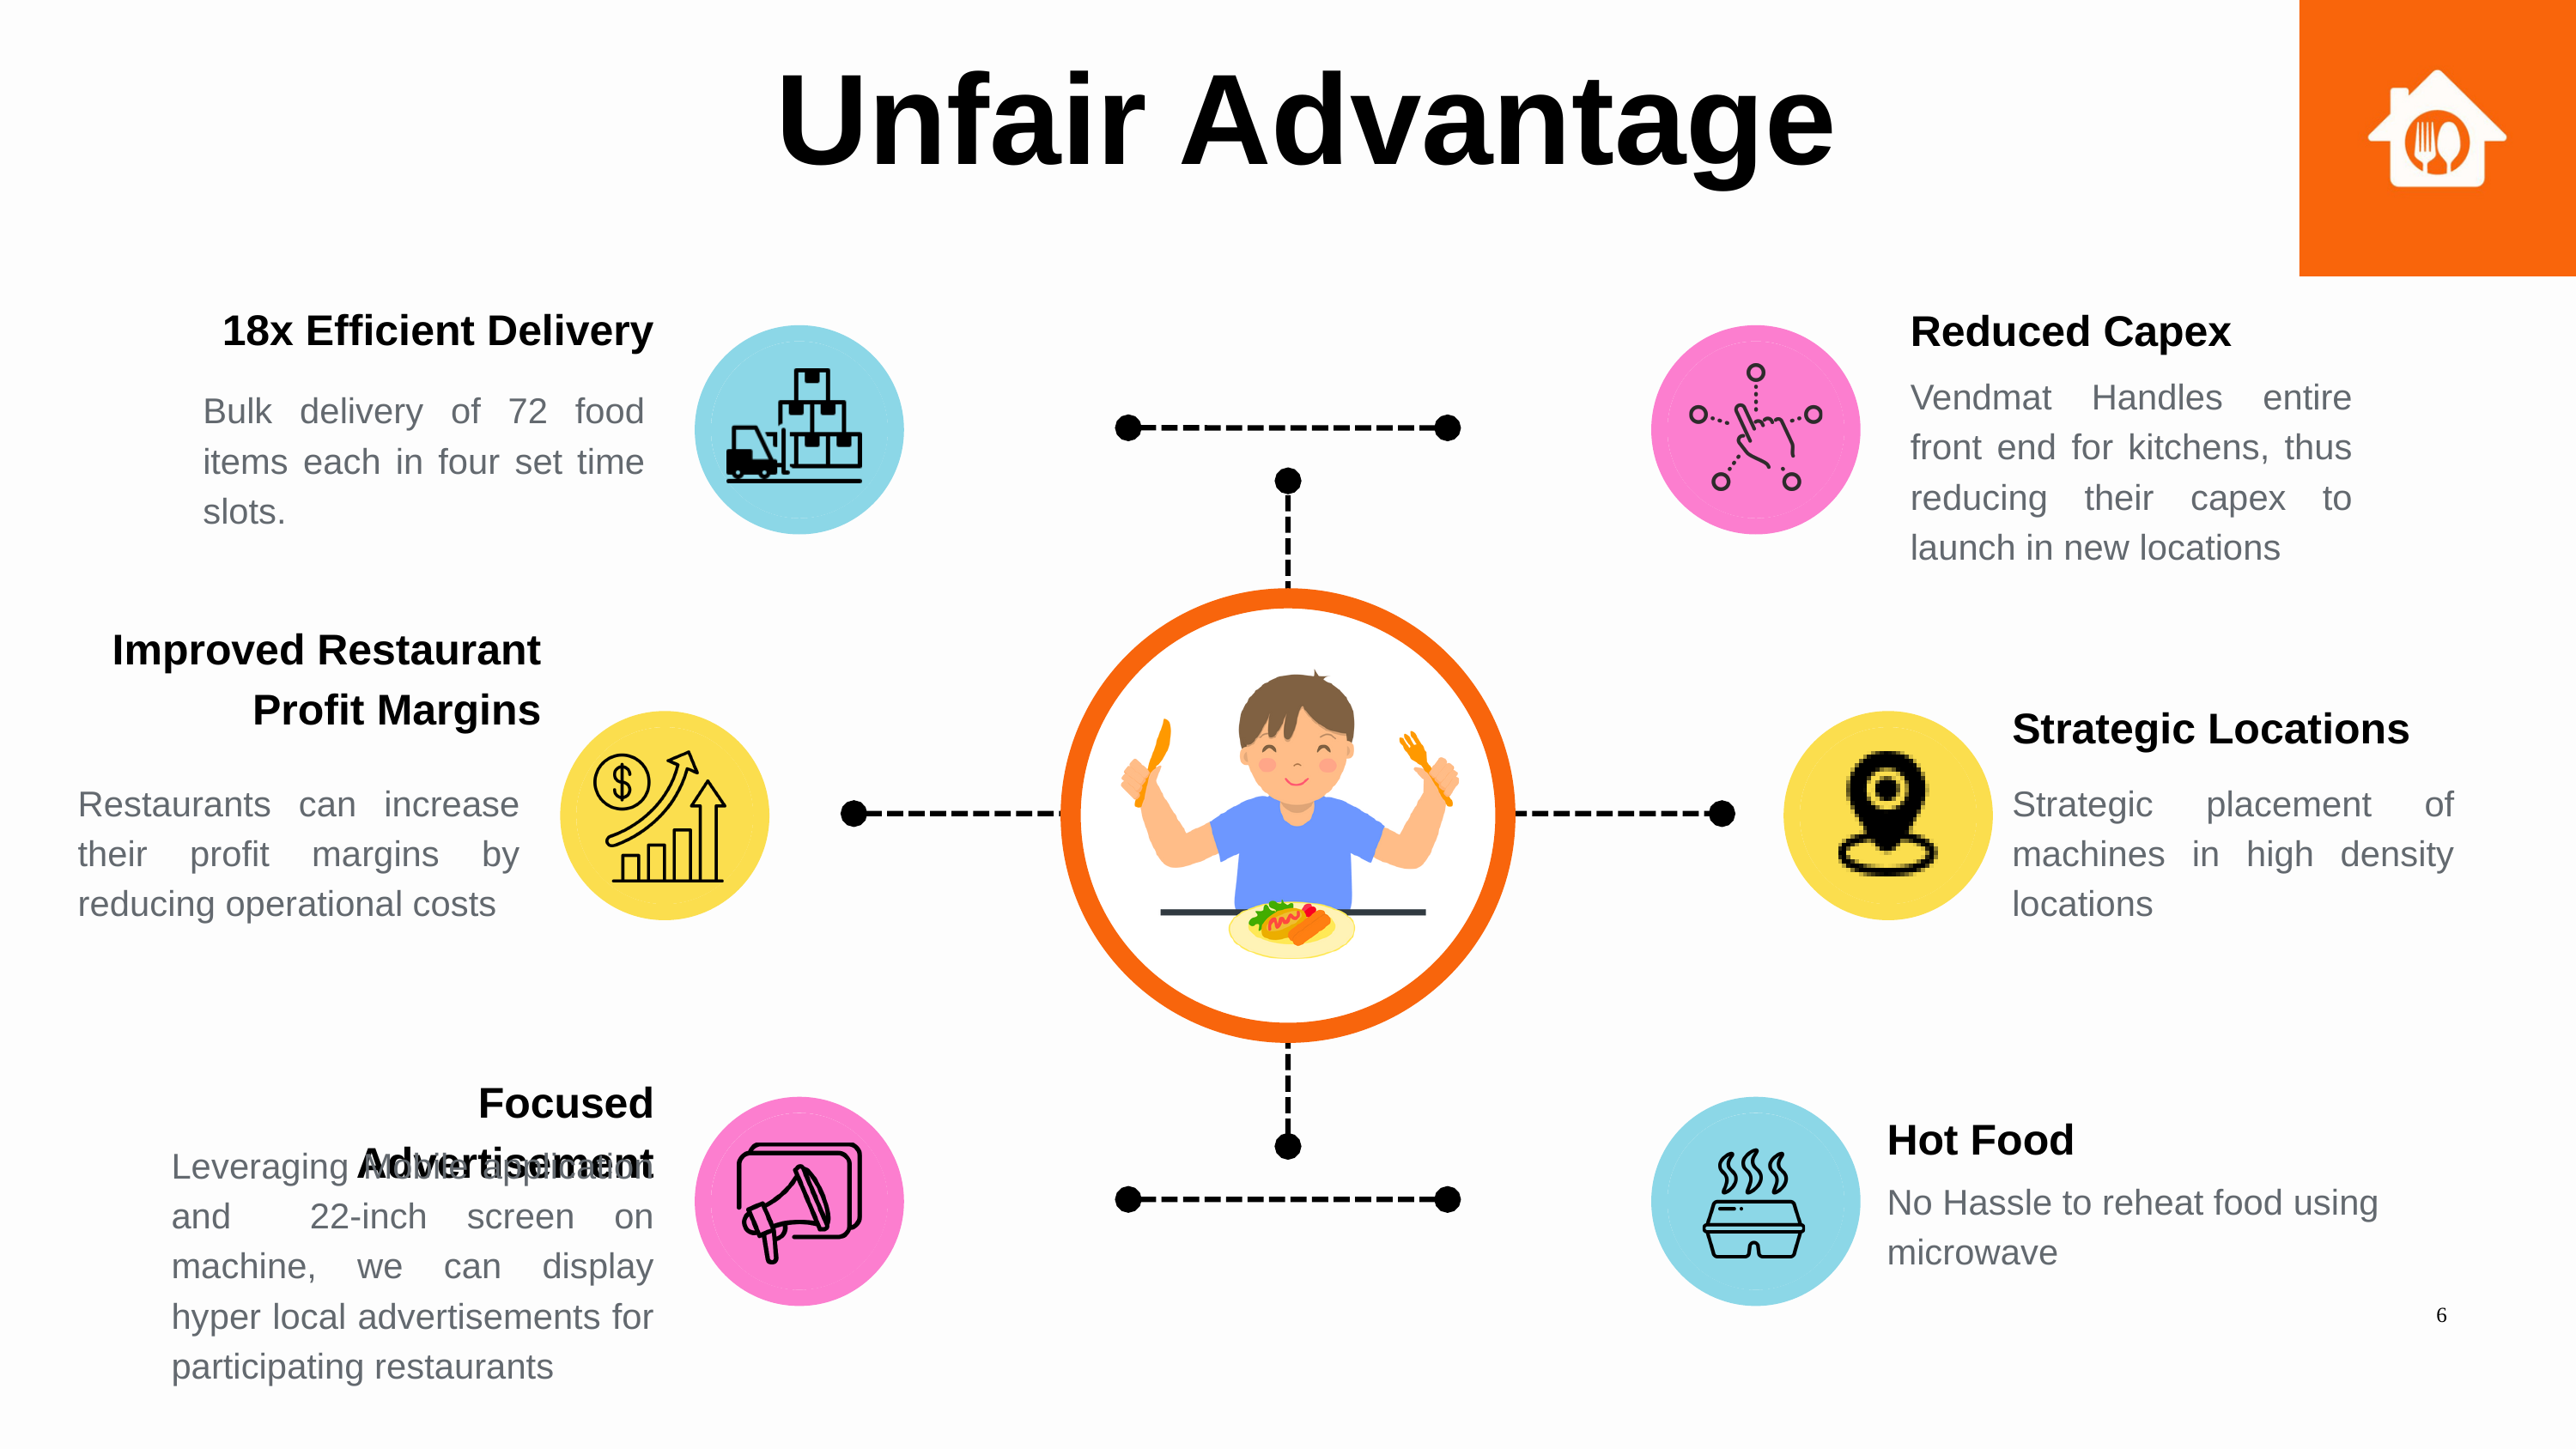

Unfair Advantage
18x Efficient Delivery
Reduced Capex

Vendmat Handles entire front end for kitchens, thus reducing their capex to launch in new locations

Bulk delivery of 72 food items each in four set time slots.

Improved Restaurant Profit Margins
Strategic Locations

Restaurants can increase their profit margins by reducing operational costs
Strategic placement of machines in high density locations
Focused Advertisement

Hot Food
Leveraging Mobile application and  22-inch screen on machine, we can display hyper local advertisements for participating restaurants

No Hassle to reheat food using microwave
6